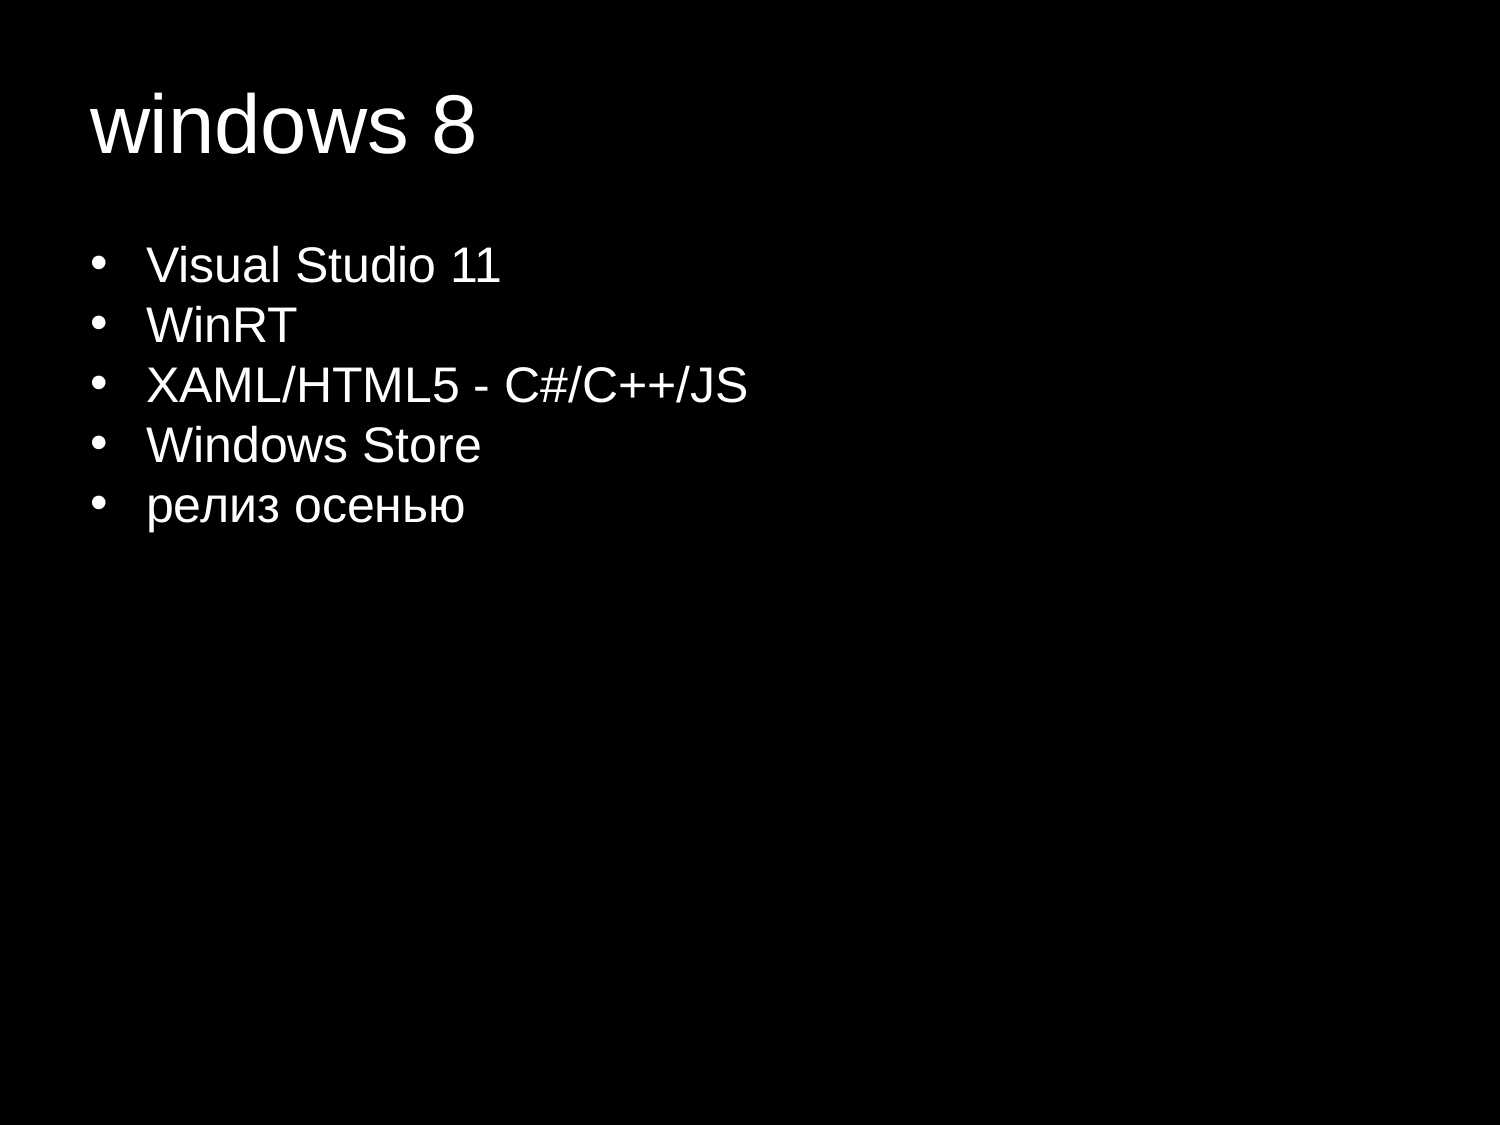

# windows 8

Visual Studio 11
WinRT
XAML/HTML5 - C#/C++/JS
Windows Store
релиз осенью